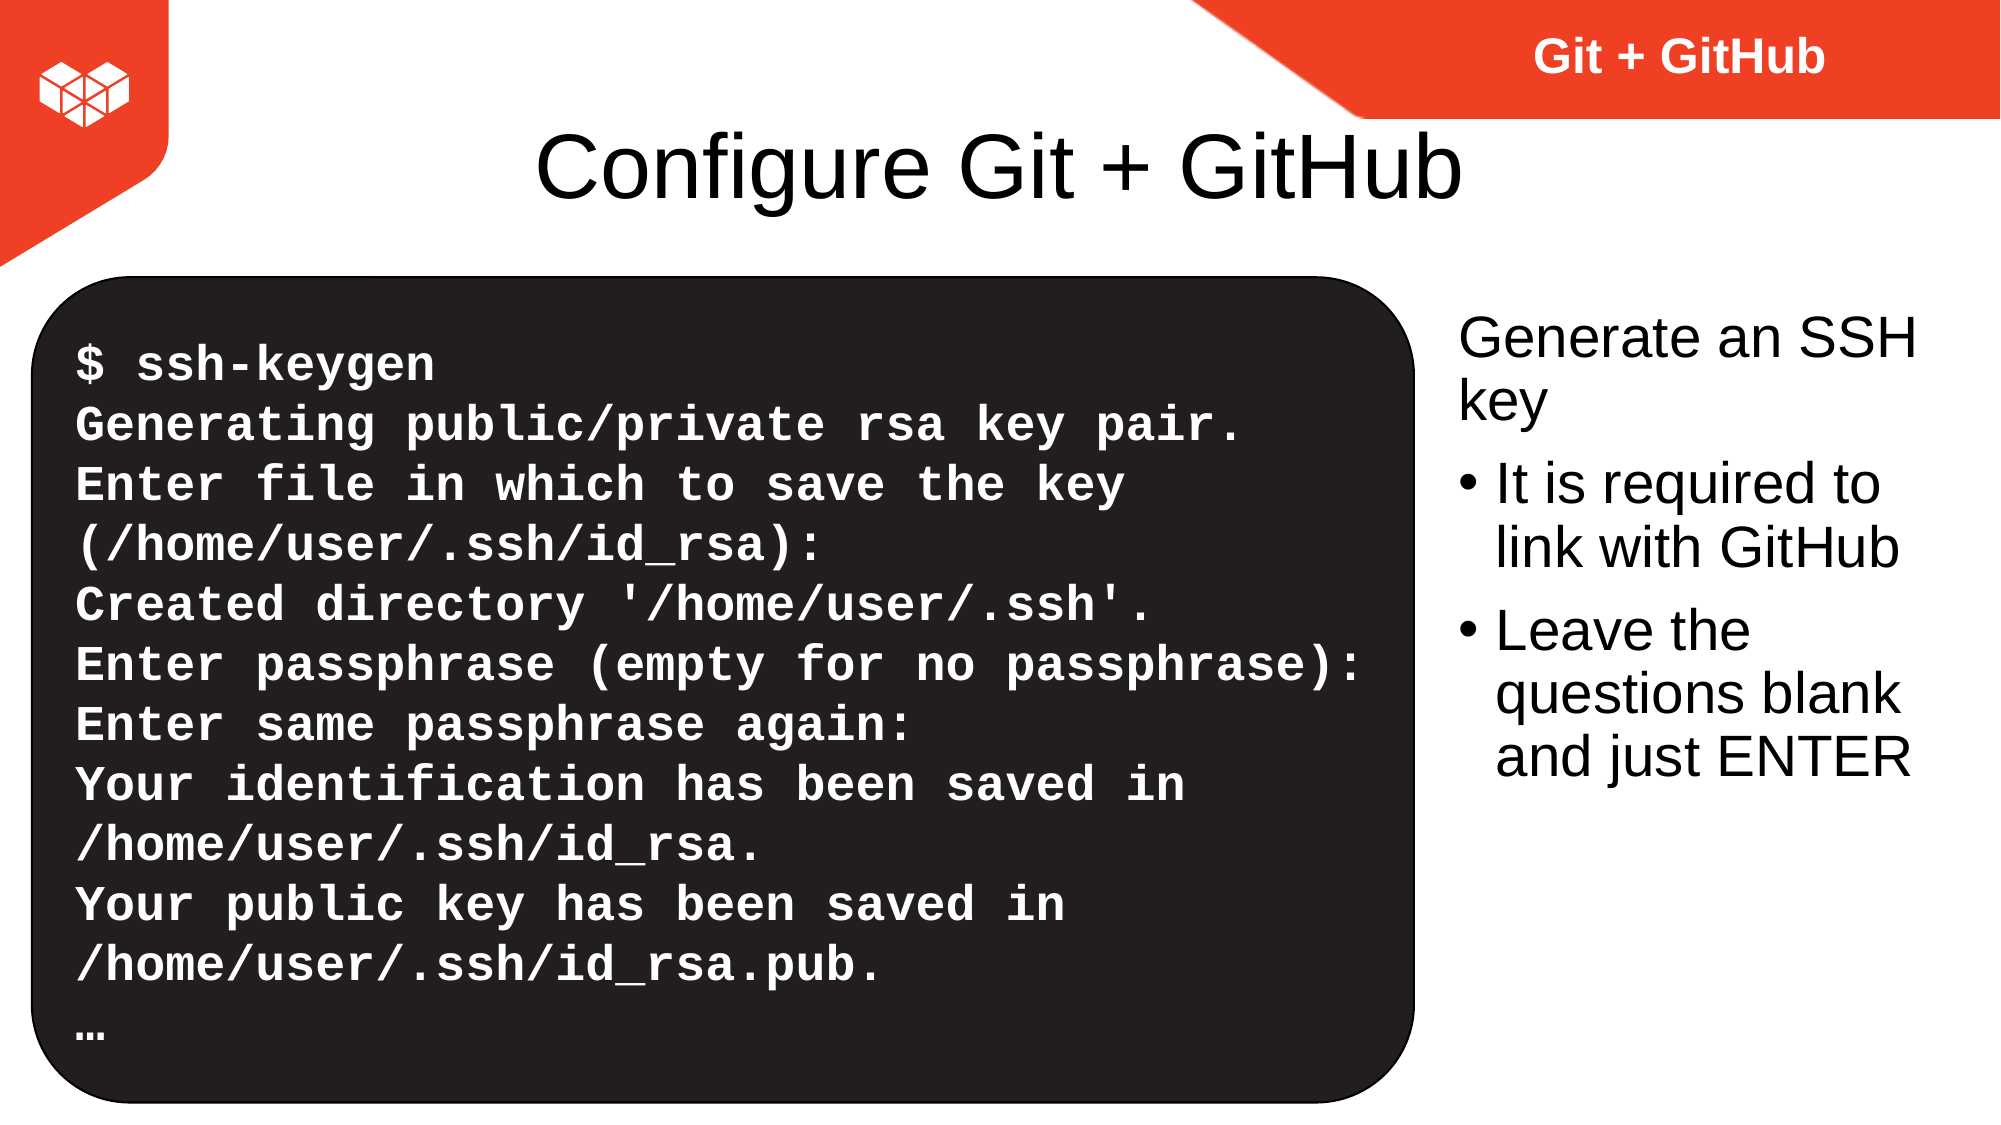

Git + GitHub
# Configure Git + GitHub
$ ssh-keygen
Generating public/private rsa key pair.
Enter file in which to save the key (/home/user/.ssh/id_rsa):
Created directory '/home/user/.ssh'.
Enter passphrase (empty for no passphrase):
Enter same passphrase again:
Your identification has been saved in /home/user/.ssh/id_rsa.
Your public key has been saved in /home/user/.ssh/id_rsa.pub.
…
Generate an SSH key
It is required to link with GitHub
Leave the questions blank and just ENTER